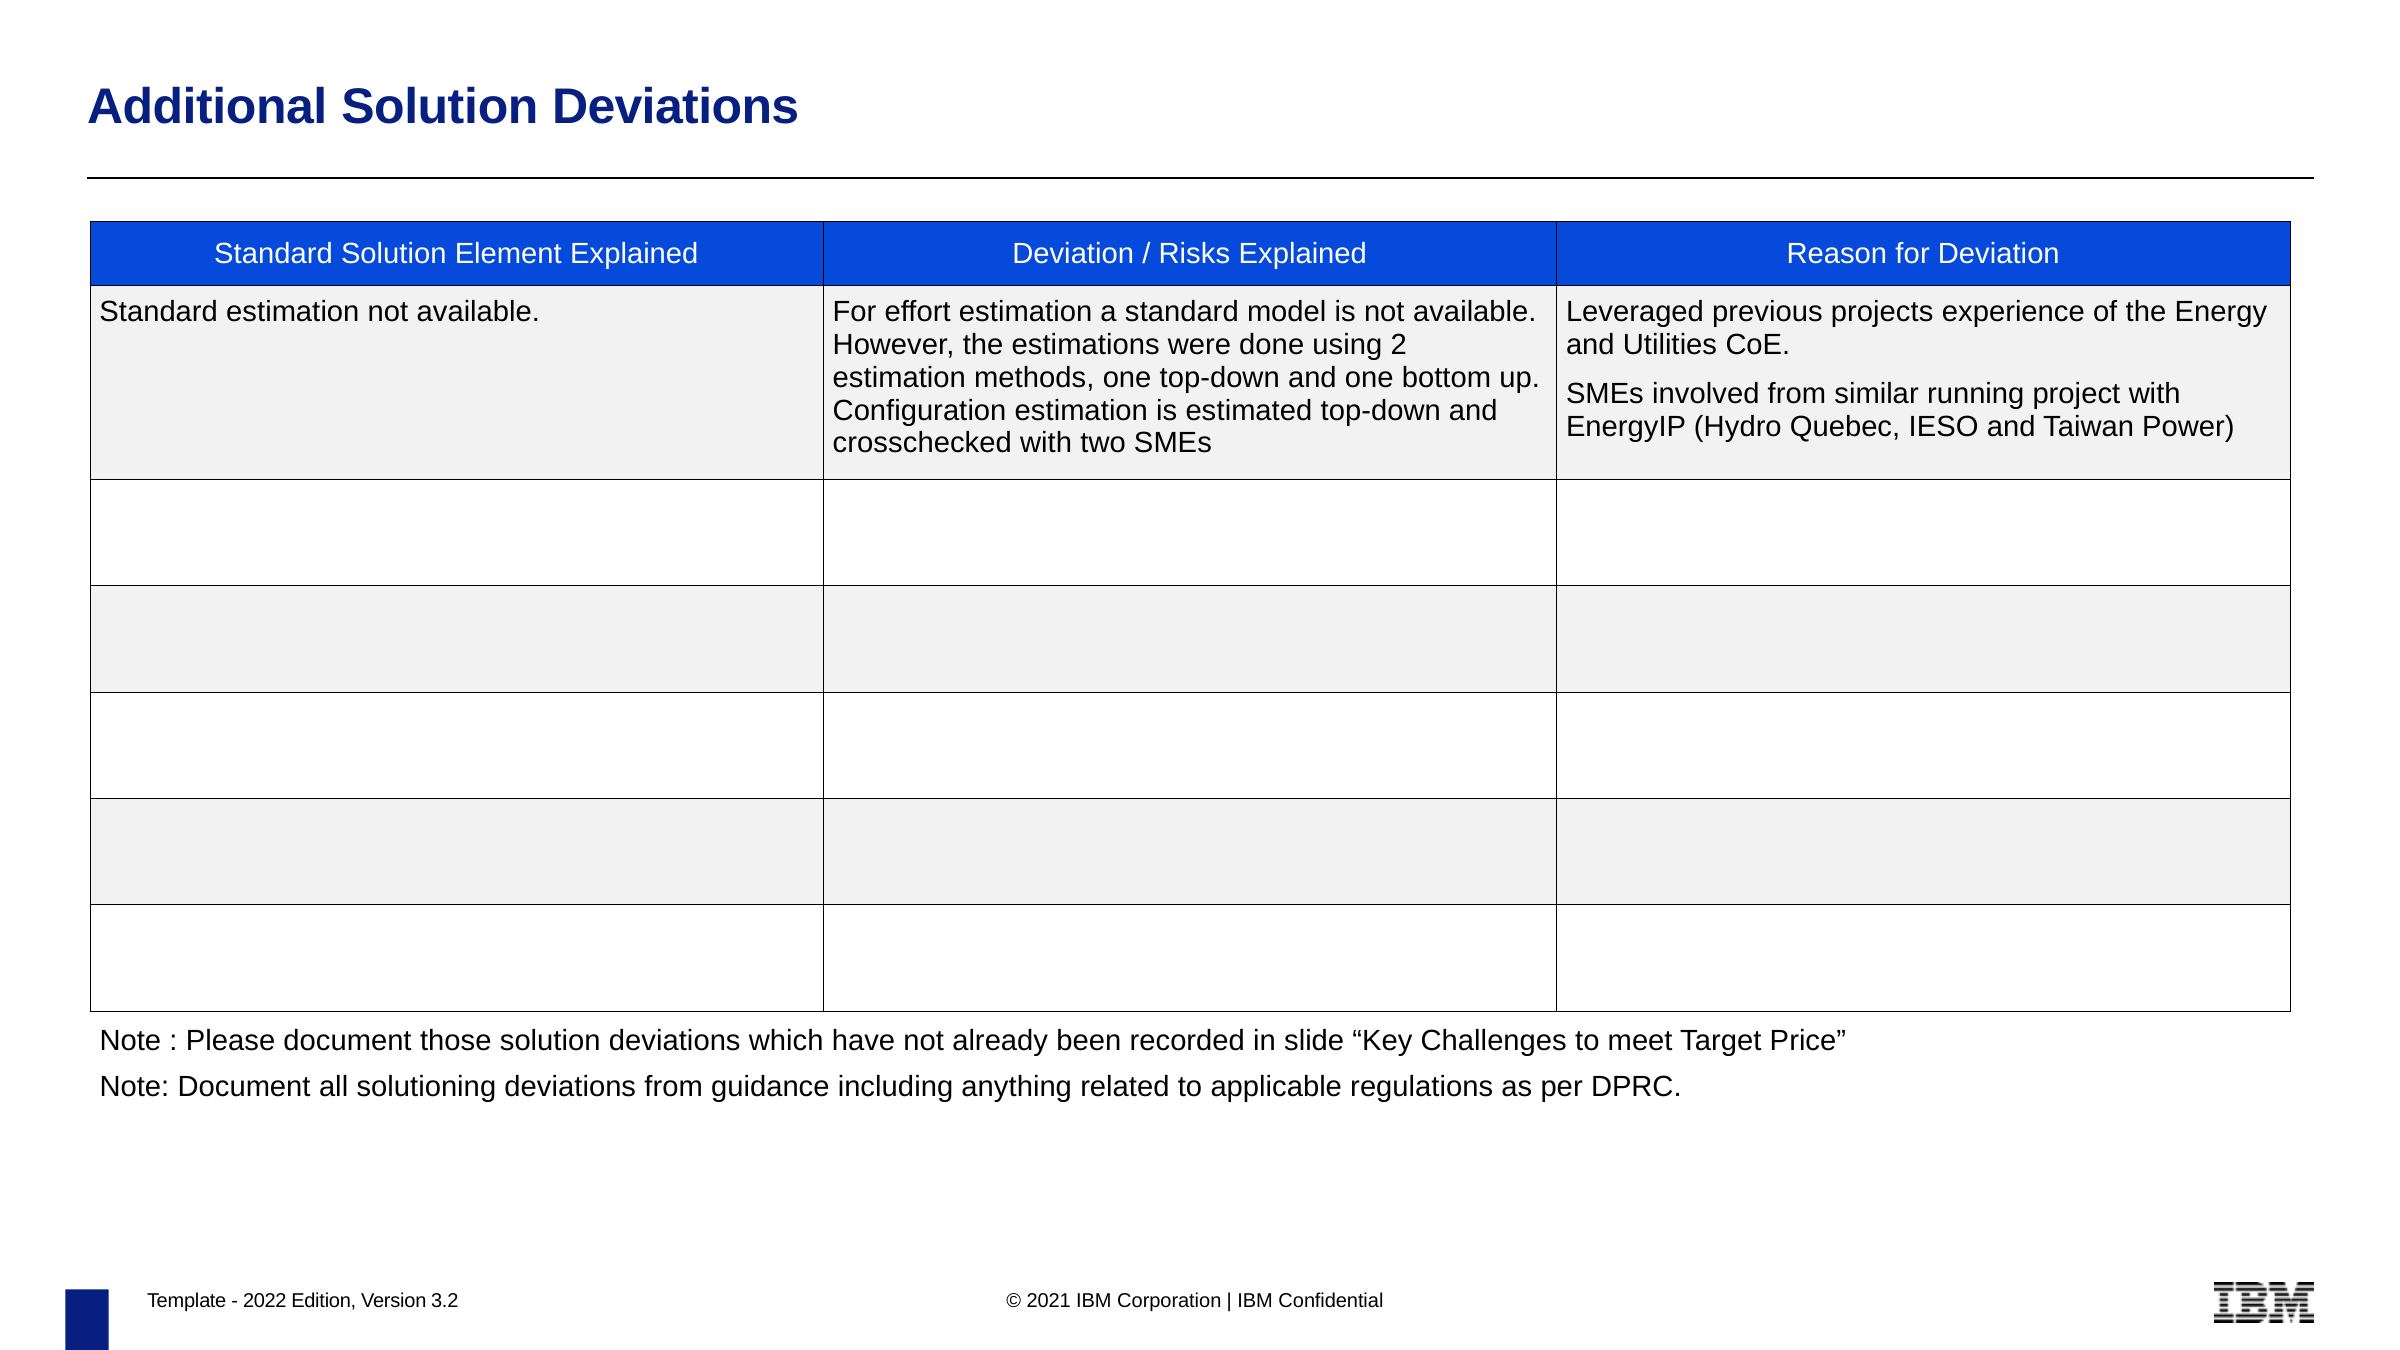

# Additional Solution Deviations

| Standard Solution Element Explained | Deviation / Risks Explained | Reason for Deviation |
| --- | --- | --- |
| Standard estimation not available. | For effort estimation a standard model is not available. However, the estimations were done using 2 estimation methods, one top-down and one bottom up. Configuration estimation is estimated top-down and crosschecked with two SMEs | Leveraged previous projects experience of the Energy and Utilities CoE. SMEs involved from similar running project with EnergyIP (Hydro Quebec, IESO and Taiwan Power) |
|  |  |  |
|  |  |  |
|  |  |  |
|  |  |  |
|  |  |  |
Note : Please document those solution deviations which have not already been recorded in slide “Key Challenges to meet Target Price”
Note: Document all solutioning deviations from guidance including anything related to applicable regulations as per DPRC.
Template - 2022 Edition, Version 3.2
© 2021 IBM Corporation | IBM Confidential